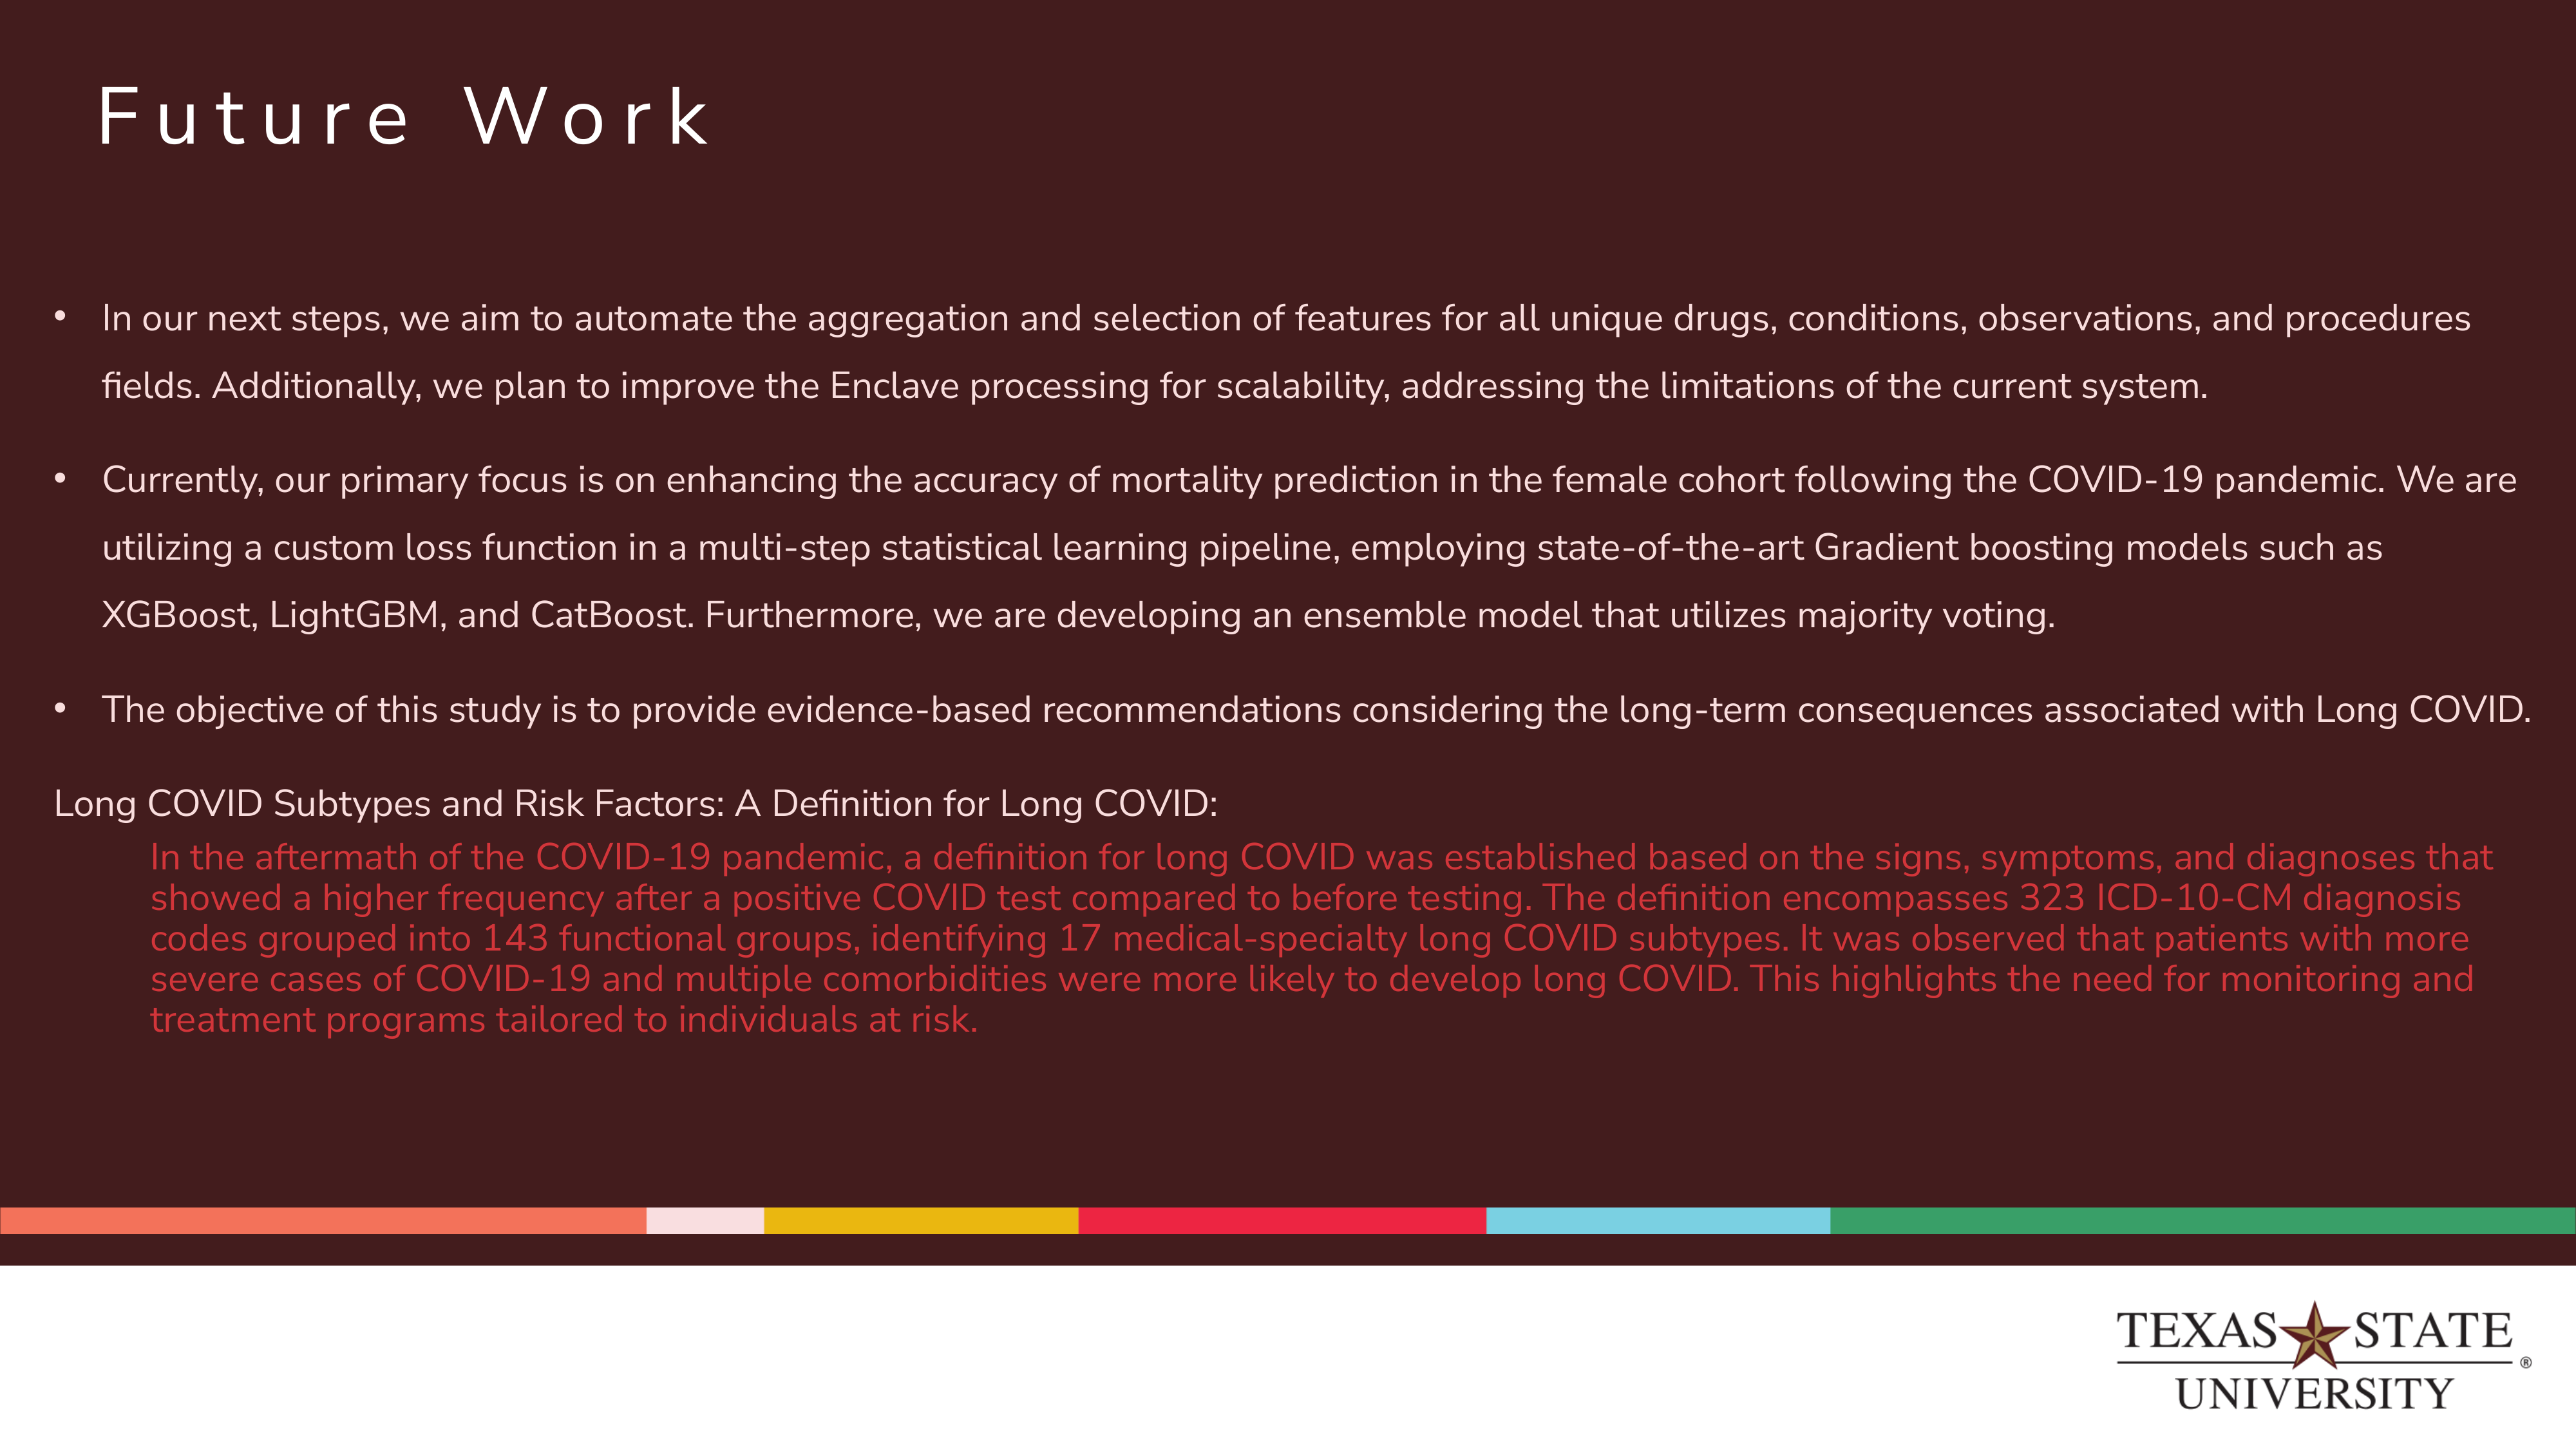

# Future Work
In our next steps, we aim to automate the aggregation and selection of features for all unique drugs, conditions, observations, and procedures fields. Additionally, we plan to improve the Enclave processing for scalability, addressing the limitations of the current system.
Currently, our primary focus is on enhancing the accuracy of mortality prediction in the female cohort following the COVID-19 pandemic. We are utilizing a custom loss function in a multi-step statistical learning pipeline, employing state-of-the-art Gradient boosting models such as XGBoost, LightGBM, and CatBoost. Furthermore, we are developing an ensemble model that utilizes majority voting.
The objective of this study is to provide evidence-based recommendations considering the long-term consequences associated with Long COVID.
Long COVID Subtypes and Risk Factors: A Definition for Long COVID:
In the aftermath of the COVID-19 pandemic, a definition for long COVID was established based on the signs, symptoms, and diagnoses that showed a higher frequency after a positive COVID test compared to before testing. The definition encompasses 323 ICD-10-CM diagnosis codes grouped into 143 functional groups, identifying 17 medical-specialty long COVID subtypes. It was observed that patients with more severe cases of COVID-19 and multiple comorbidities were more likely to develop long COVID. This highlights the need for monitoring and treatment programs tailored to individuals at risk.